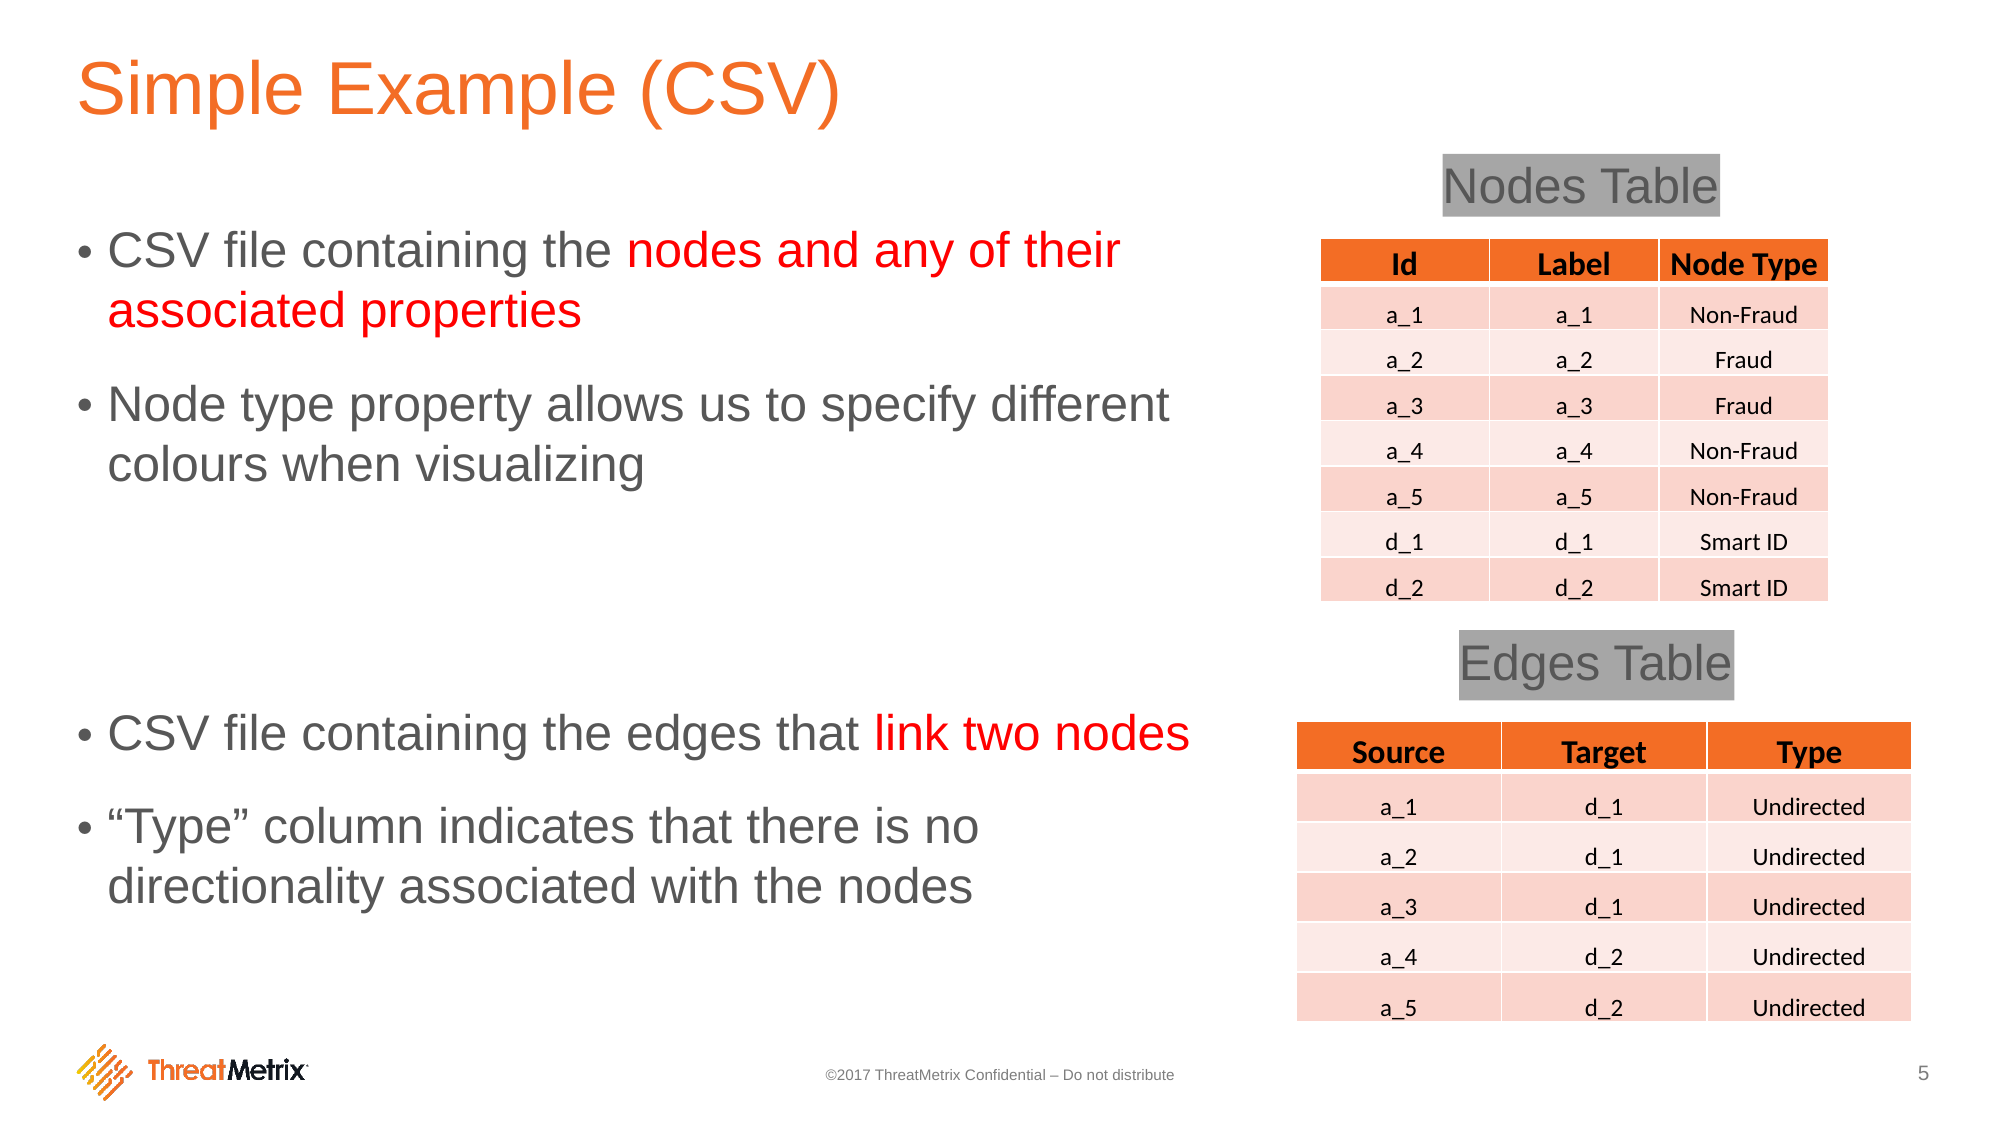

# Simple Example (CSV)
Nodes Table
CSV file containing the nodes and any of their associated properties
Node type property allows us to specify different colours when visualizing
| Id | Label | Node Type |
| --- | --- | --- |
| a\_1 | a\_1 | Non-Fraud |
| a\_2 | a\_2 | Fraud |
| a\_3 | a\_3 | Fraud |
| a\_4 | a\_4 | Non-Fraud |
| a\_5 | a\_5 | Non-Fraud |
| d\_1 | d\_1 | Smart ID |
| d\_2 | d\_2 | Smart ID |
Edges Table
CSV file containing the edges that link two nodes
“Type” column indicates that there is no directionality associated with the nodes
| Source | Target | Type |
| --- | --- | --- |
| a\_1 | d\_1 | Undirected |
| a\_2 | d\_1 | Undirected |
| a\_3 | d\_1 | Undirected |
| a\_4 | d\_2 | Undirected |
| a\_5 | d\_2 | Undirected |
5
©2017 ThreatMetrix Confidential – Do not distribute